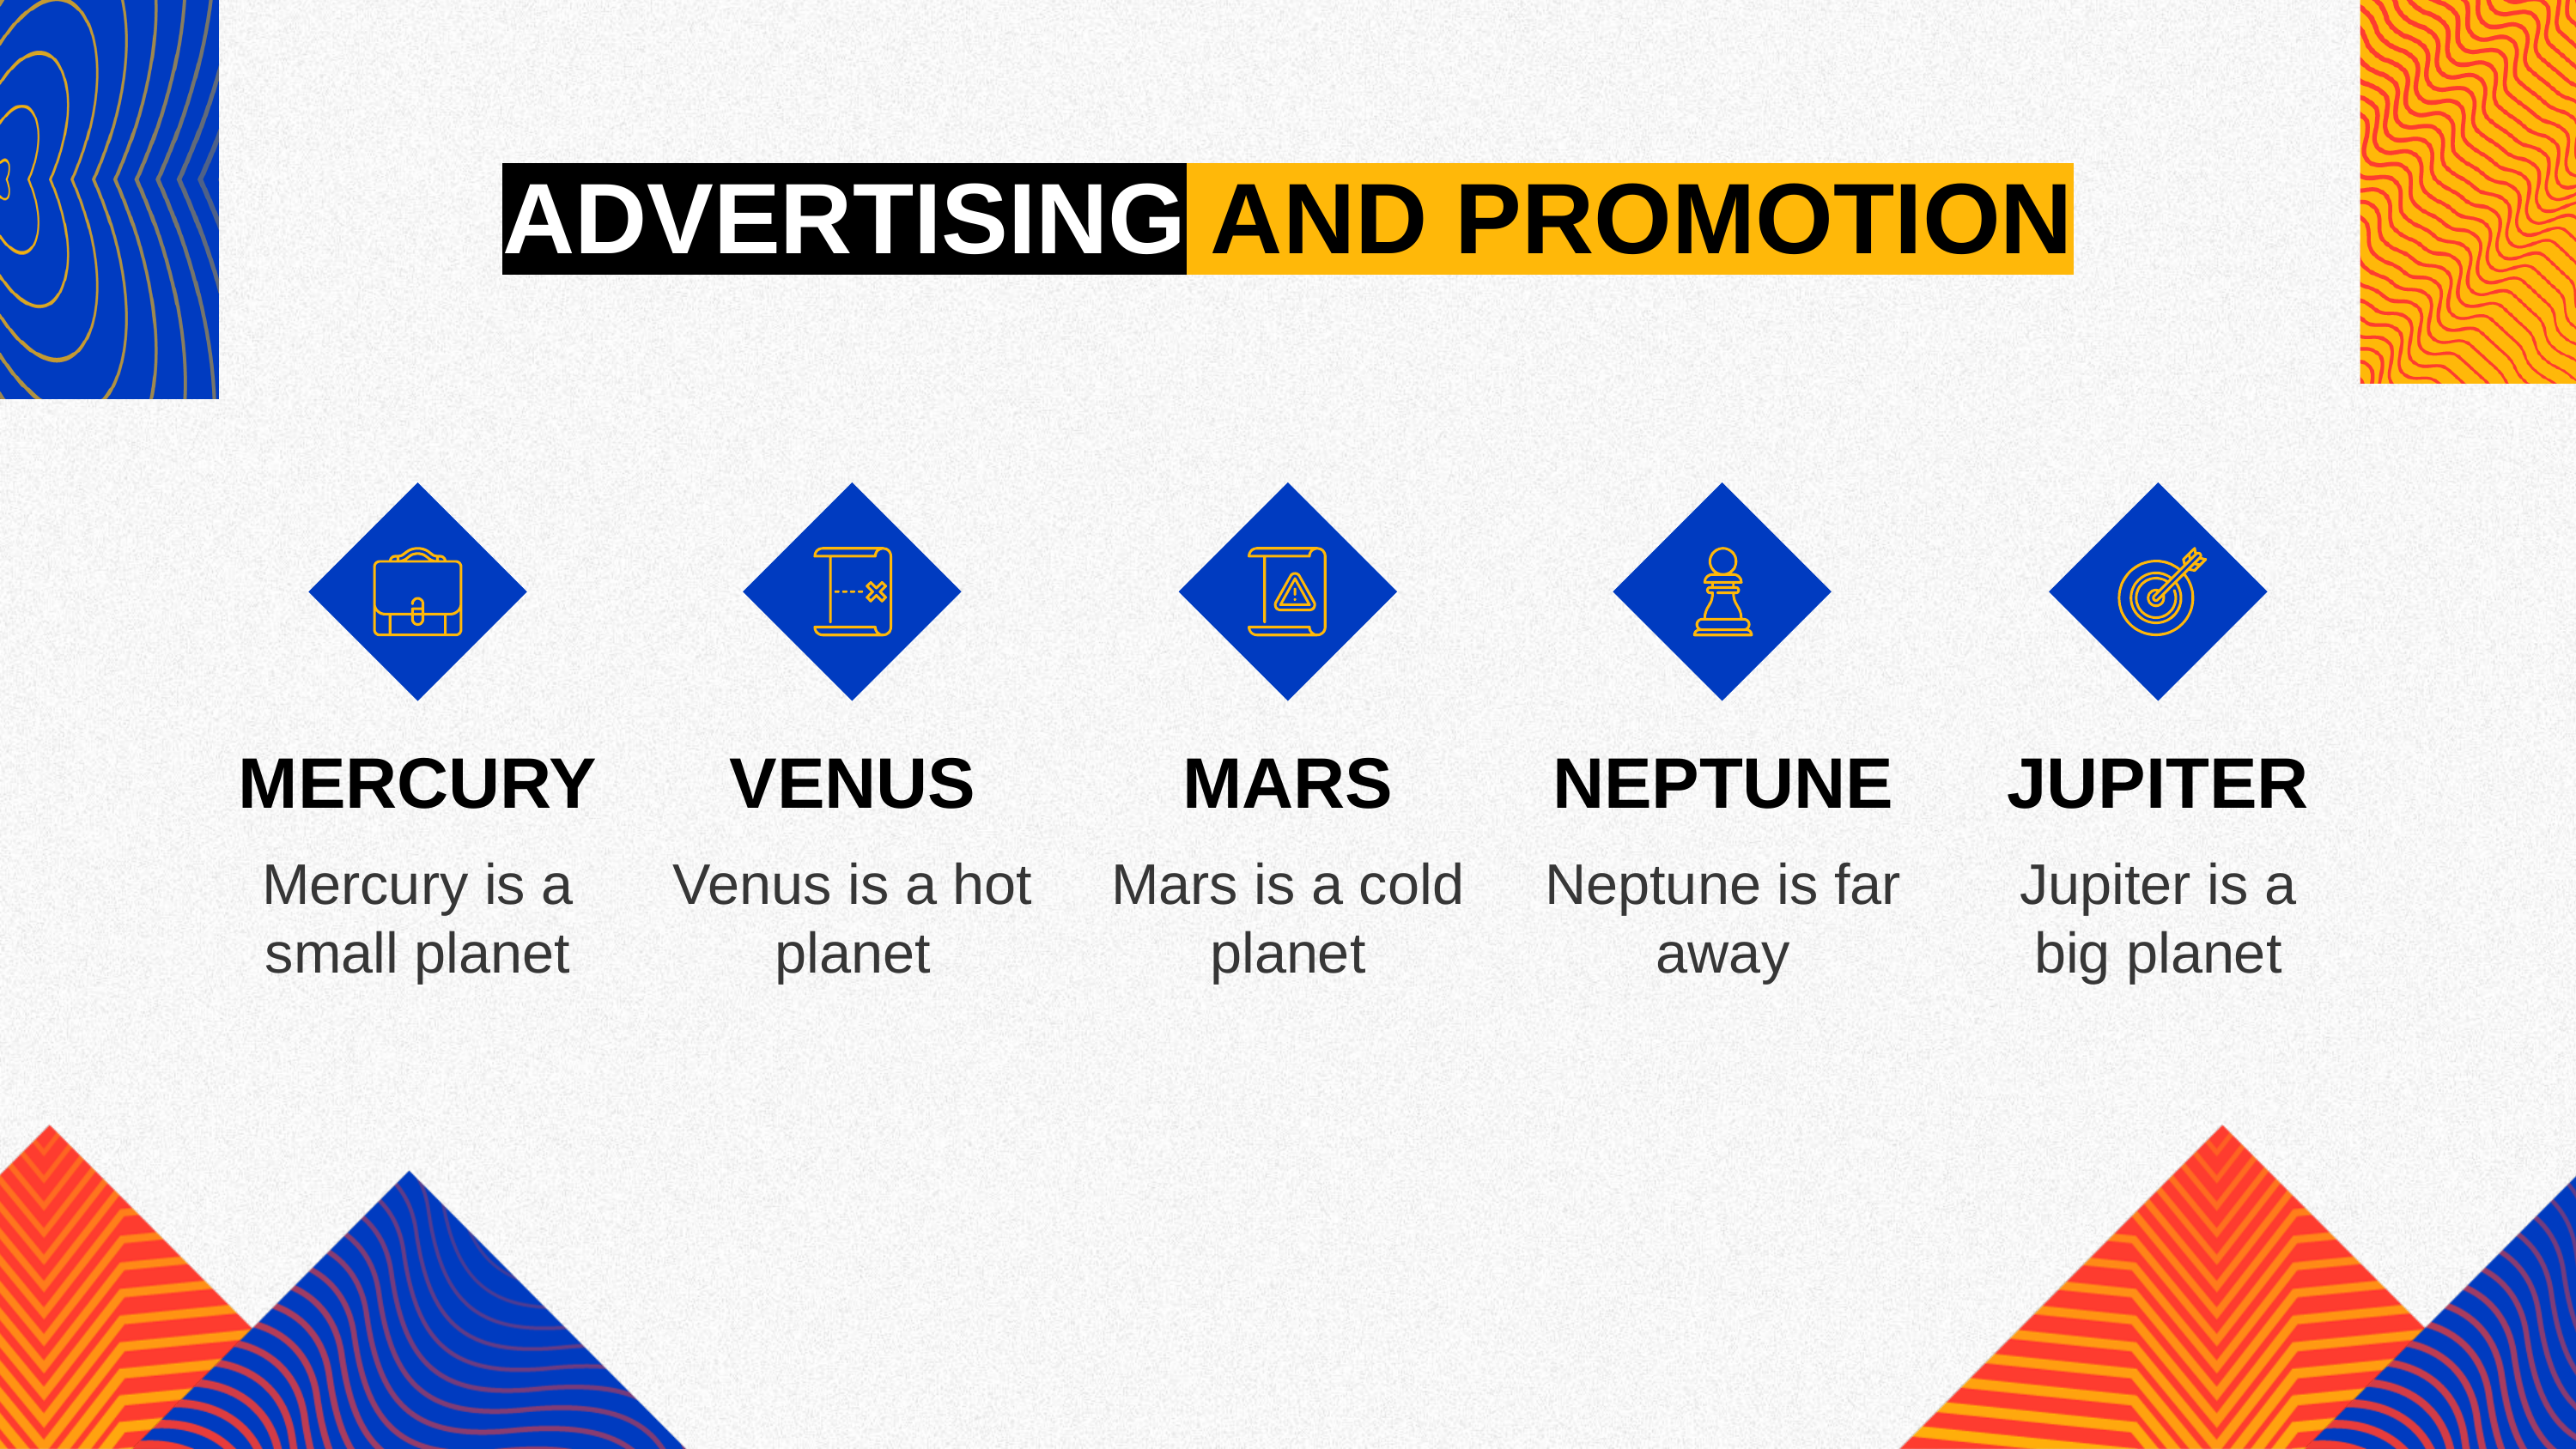

# ADVERTISING AND PROMOTION

MERCURY
VENUS
MARS
NEPTUNE
JUPITER
Mercury is a small planet
Venus is a hot planet
Mars is a cold planet
Neptune is far away
Jupiter is a big planet